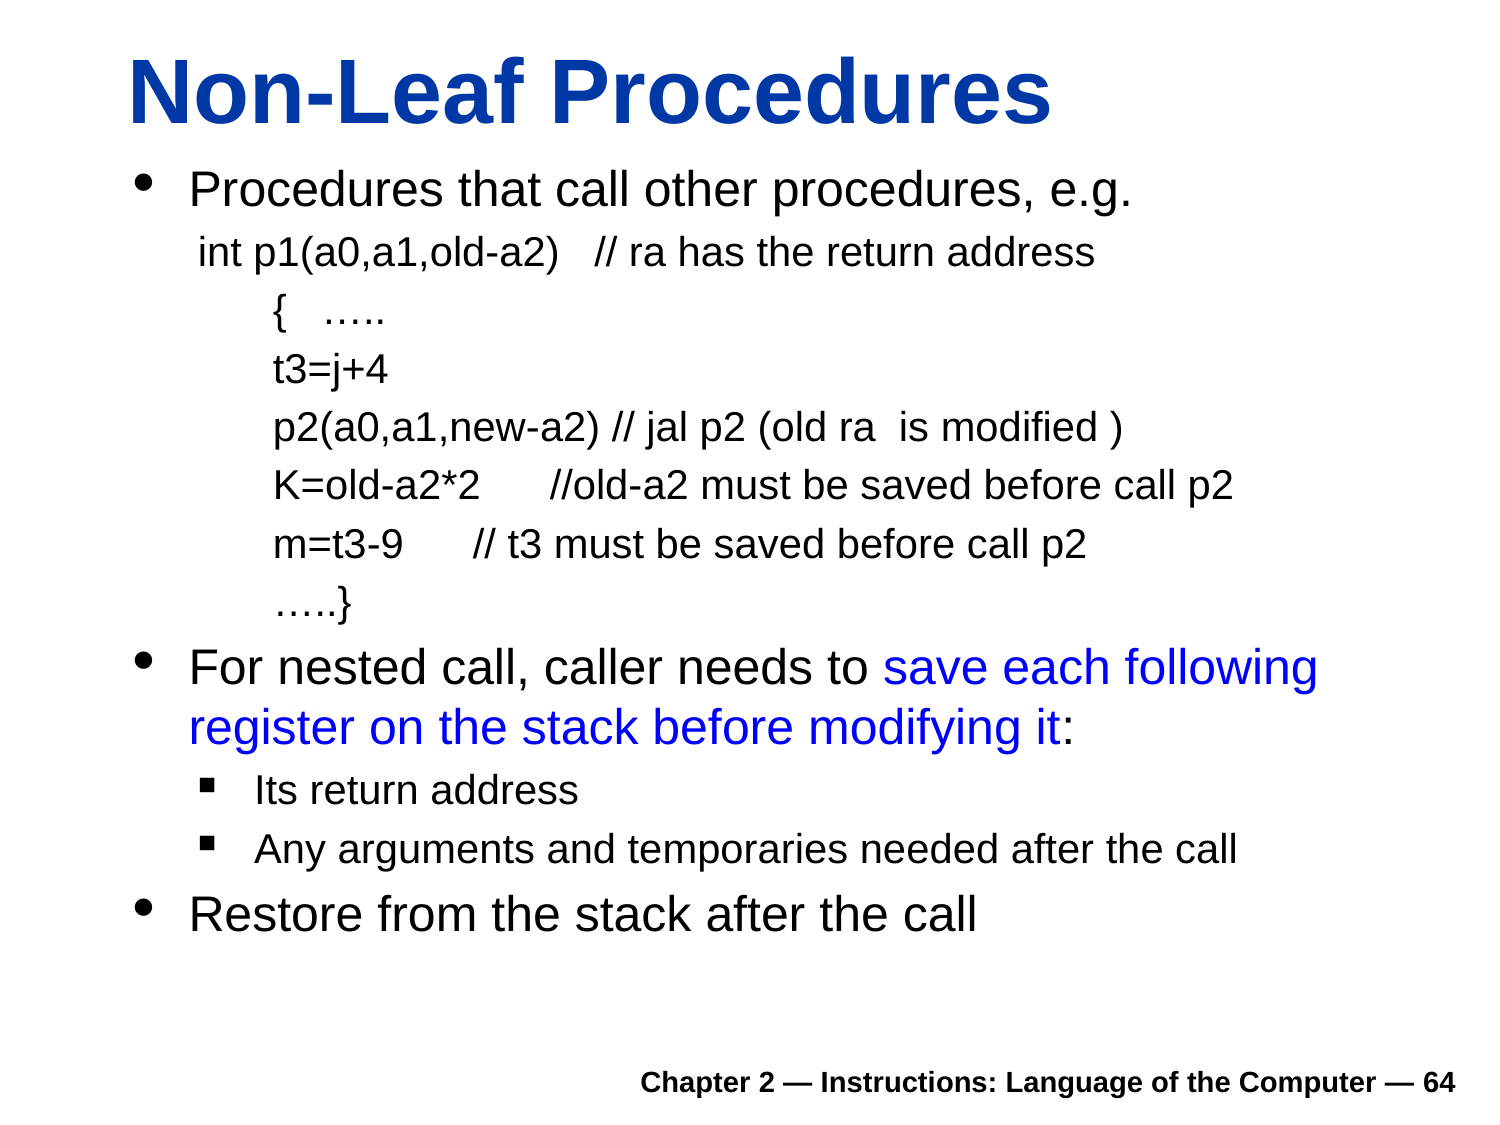

# Non-Leaf Procedures
Procedures that call other procedures, e.g.
int p1(a0,a1,old-a2)   // ra has the return address
{   …..
t3=j+4
p2(a0,a1,new-a2) // jal p2 (old ra  is modified )
K=old-a2*2      //old-a2 must be saved before call p2
m=t3-9      // t3 must be saved before call p2
…..}
For nested call, caller needs to save each following register on the stack before modifying it:
Its return address
Any arguments and temporaries needed after the call
Restore from the stack after the call
Chapter 2 — Instructions: Language of the Computer — 64